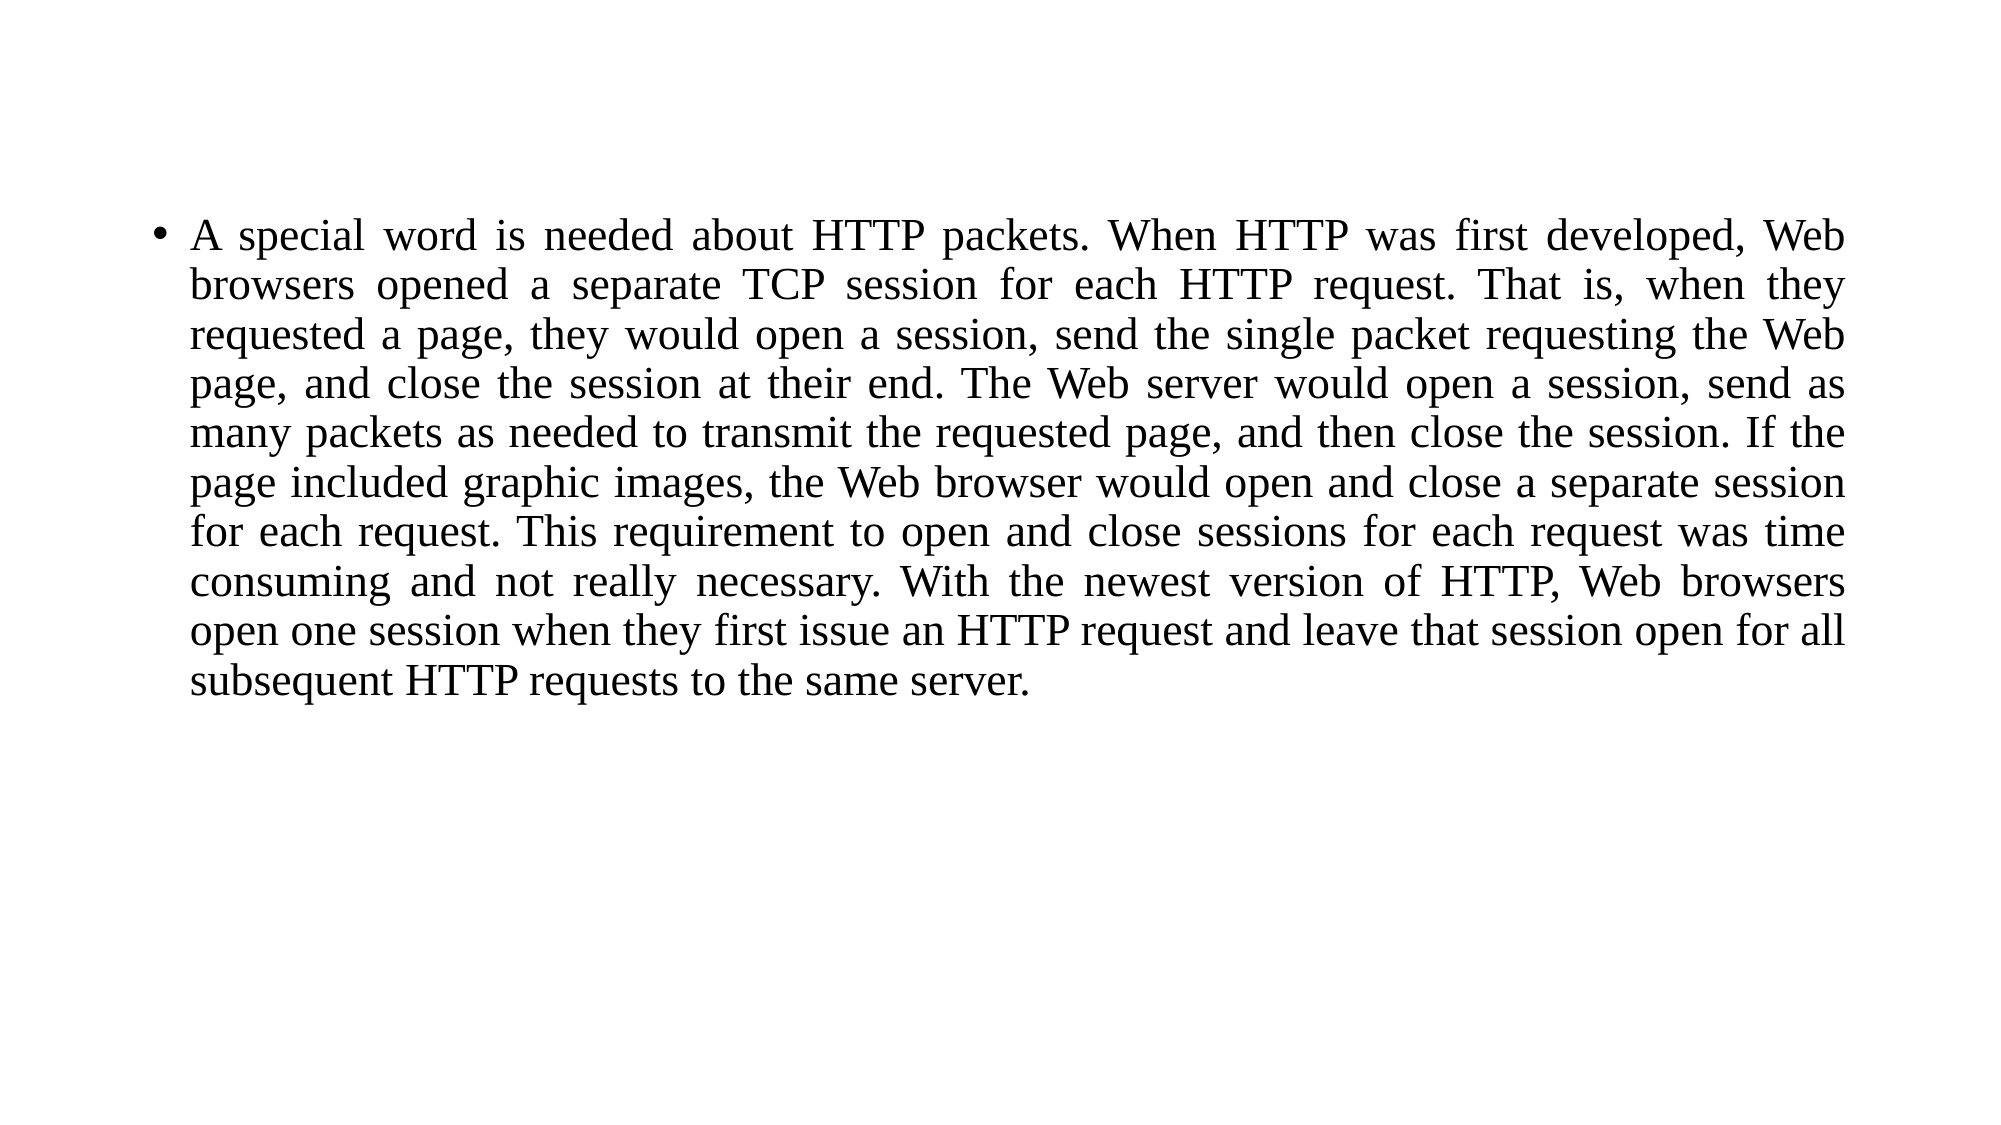

#
A special word is needed about HTTP packets. When HTTP was first developed, Web browsers opened a separate TCP session for each HTTP request. That is, when they requested a page, they would open a session, send the single packet requesting the Web page, and close the session at their end. The Web server would open a session, send as many packets as needed to transmit the requested page, and then close the session. If the page included graphic images, the Web browser would open and close a separate session for each request. This requirement to open and close sessions for each request was time consuming and not really necessary. With the newest version of HTTP, Web browsers open one session when they first issue an HTTP request and leave that session open for all subsequent HTTP requests to the same server.